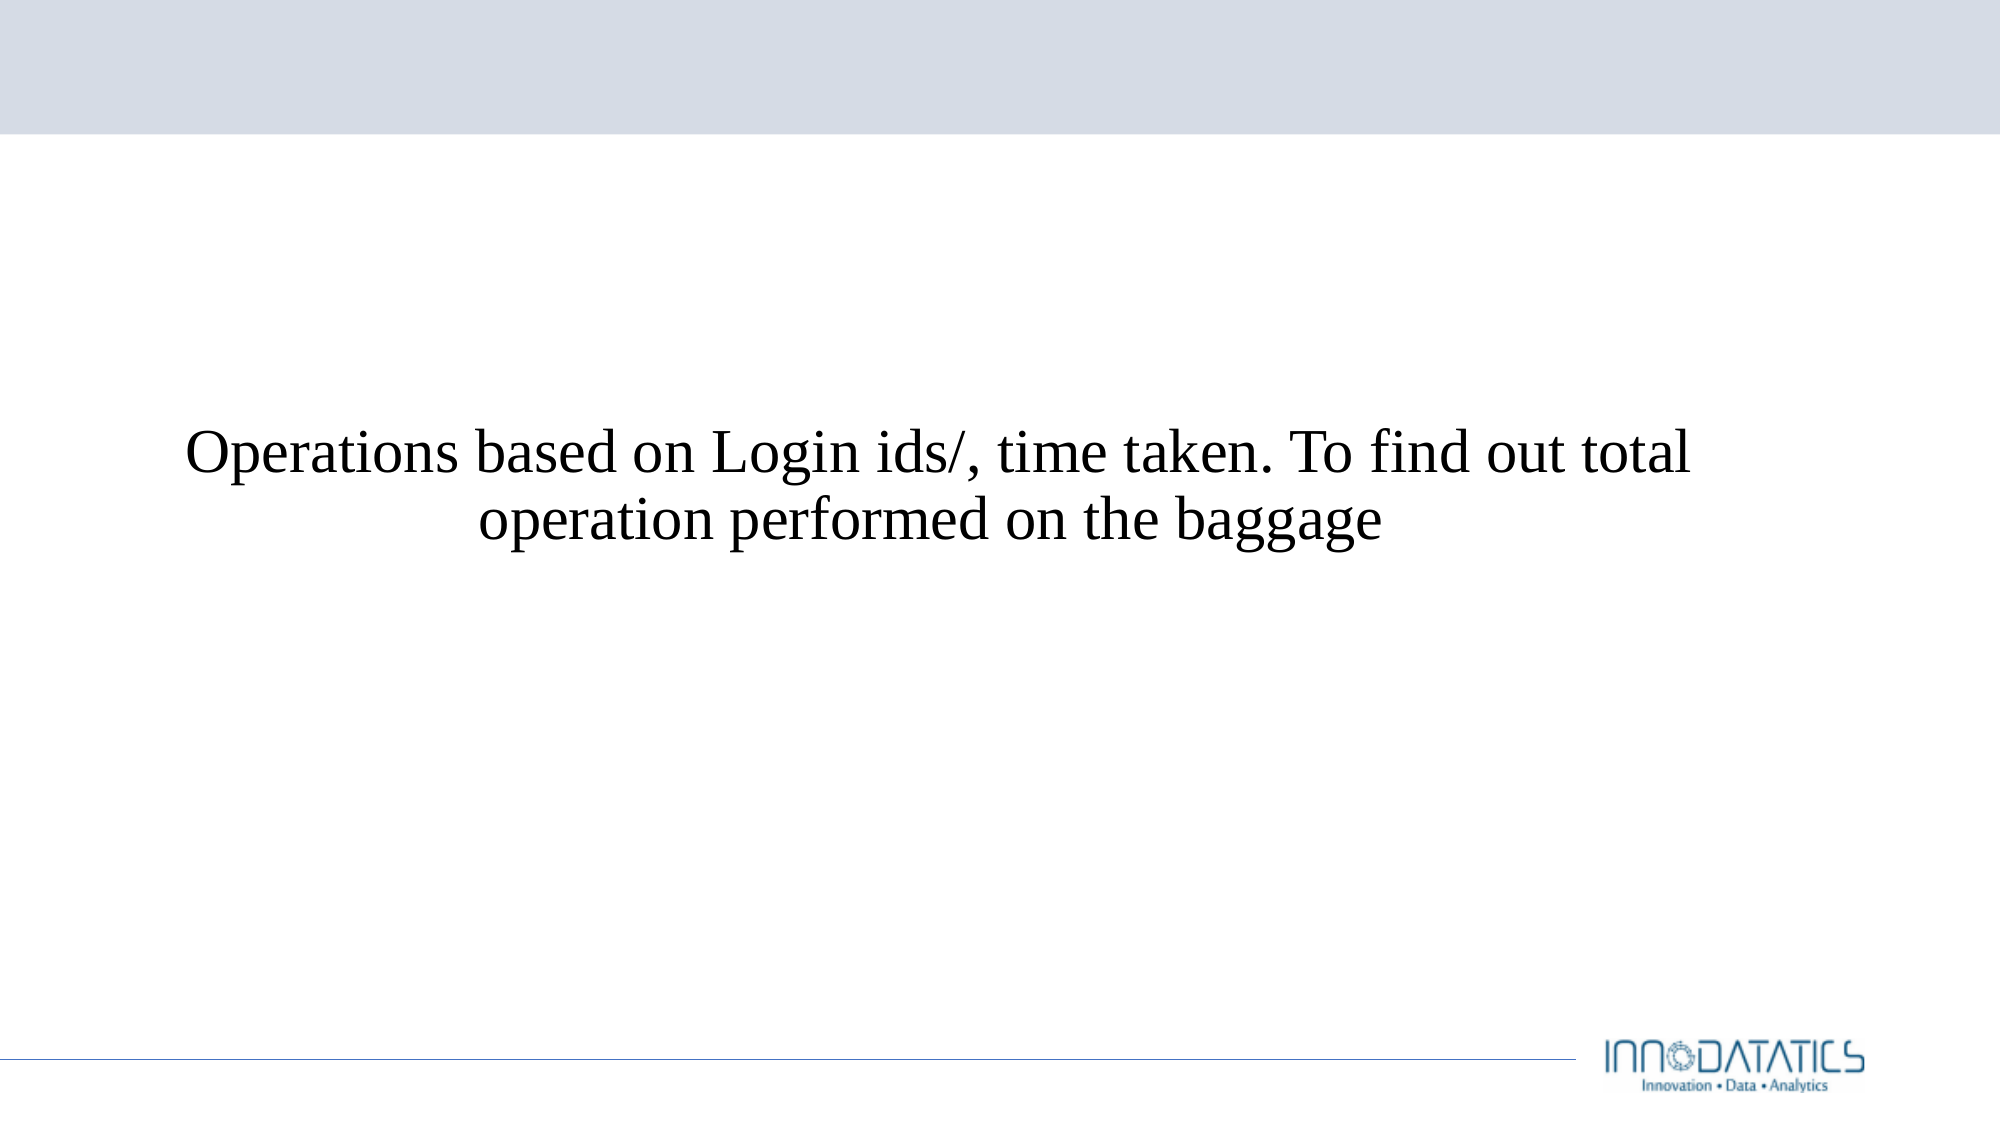

# Operations based on Login ids/, time taken. To find out total operation performed on the baggage